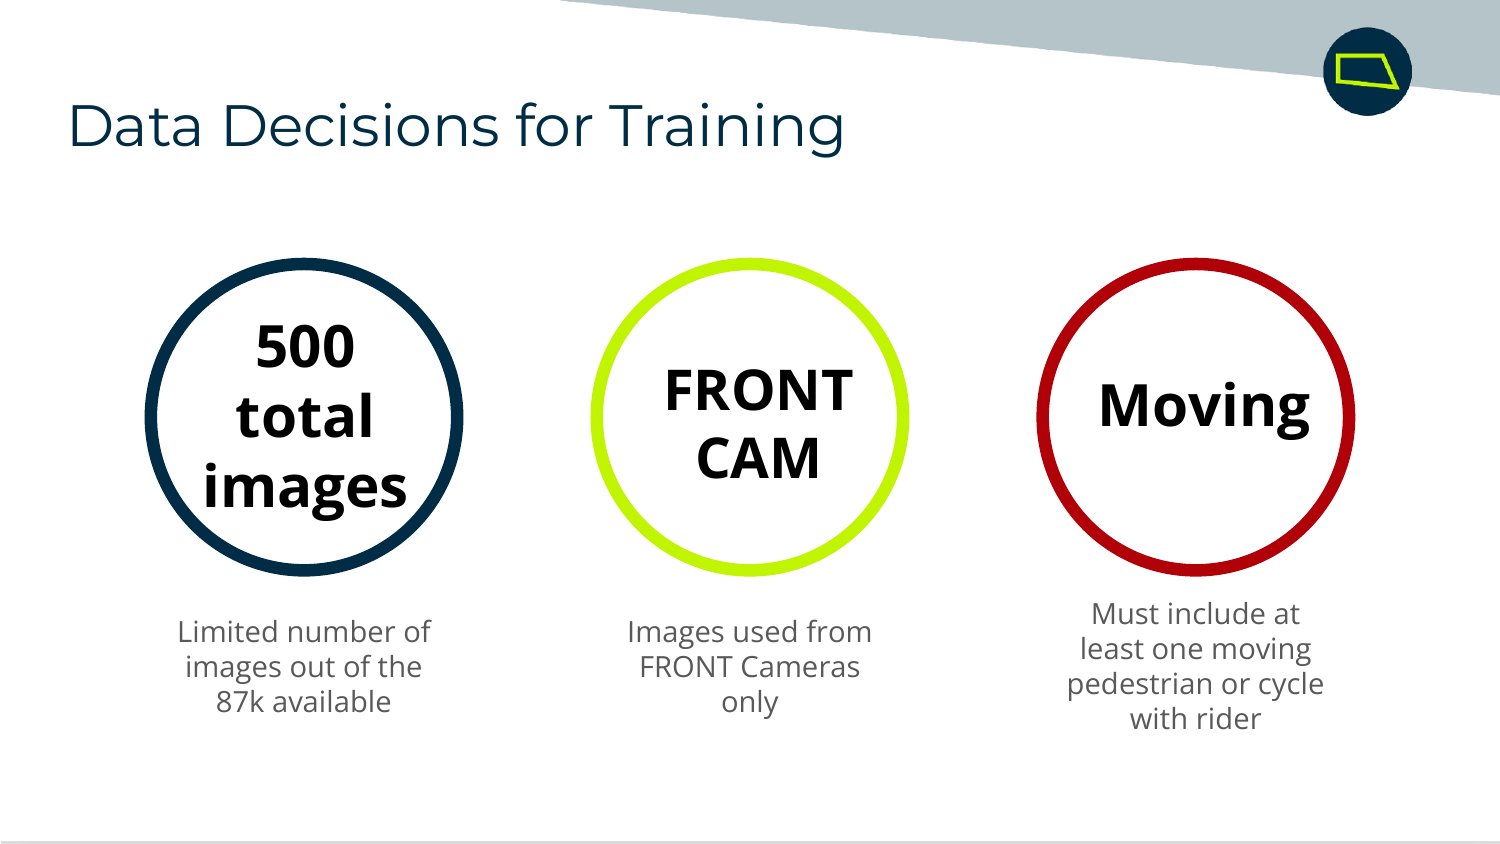

Data Decisions for Training

Moving
500 total images
FRONT CAM
Limited number of images out of the 87k available
Images used from FRONT Cameras only
Must include at least one moving pedestrian or cycle with rider